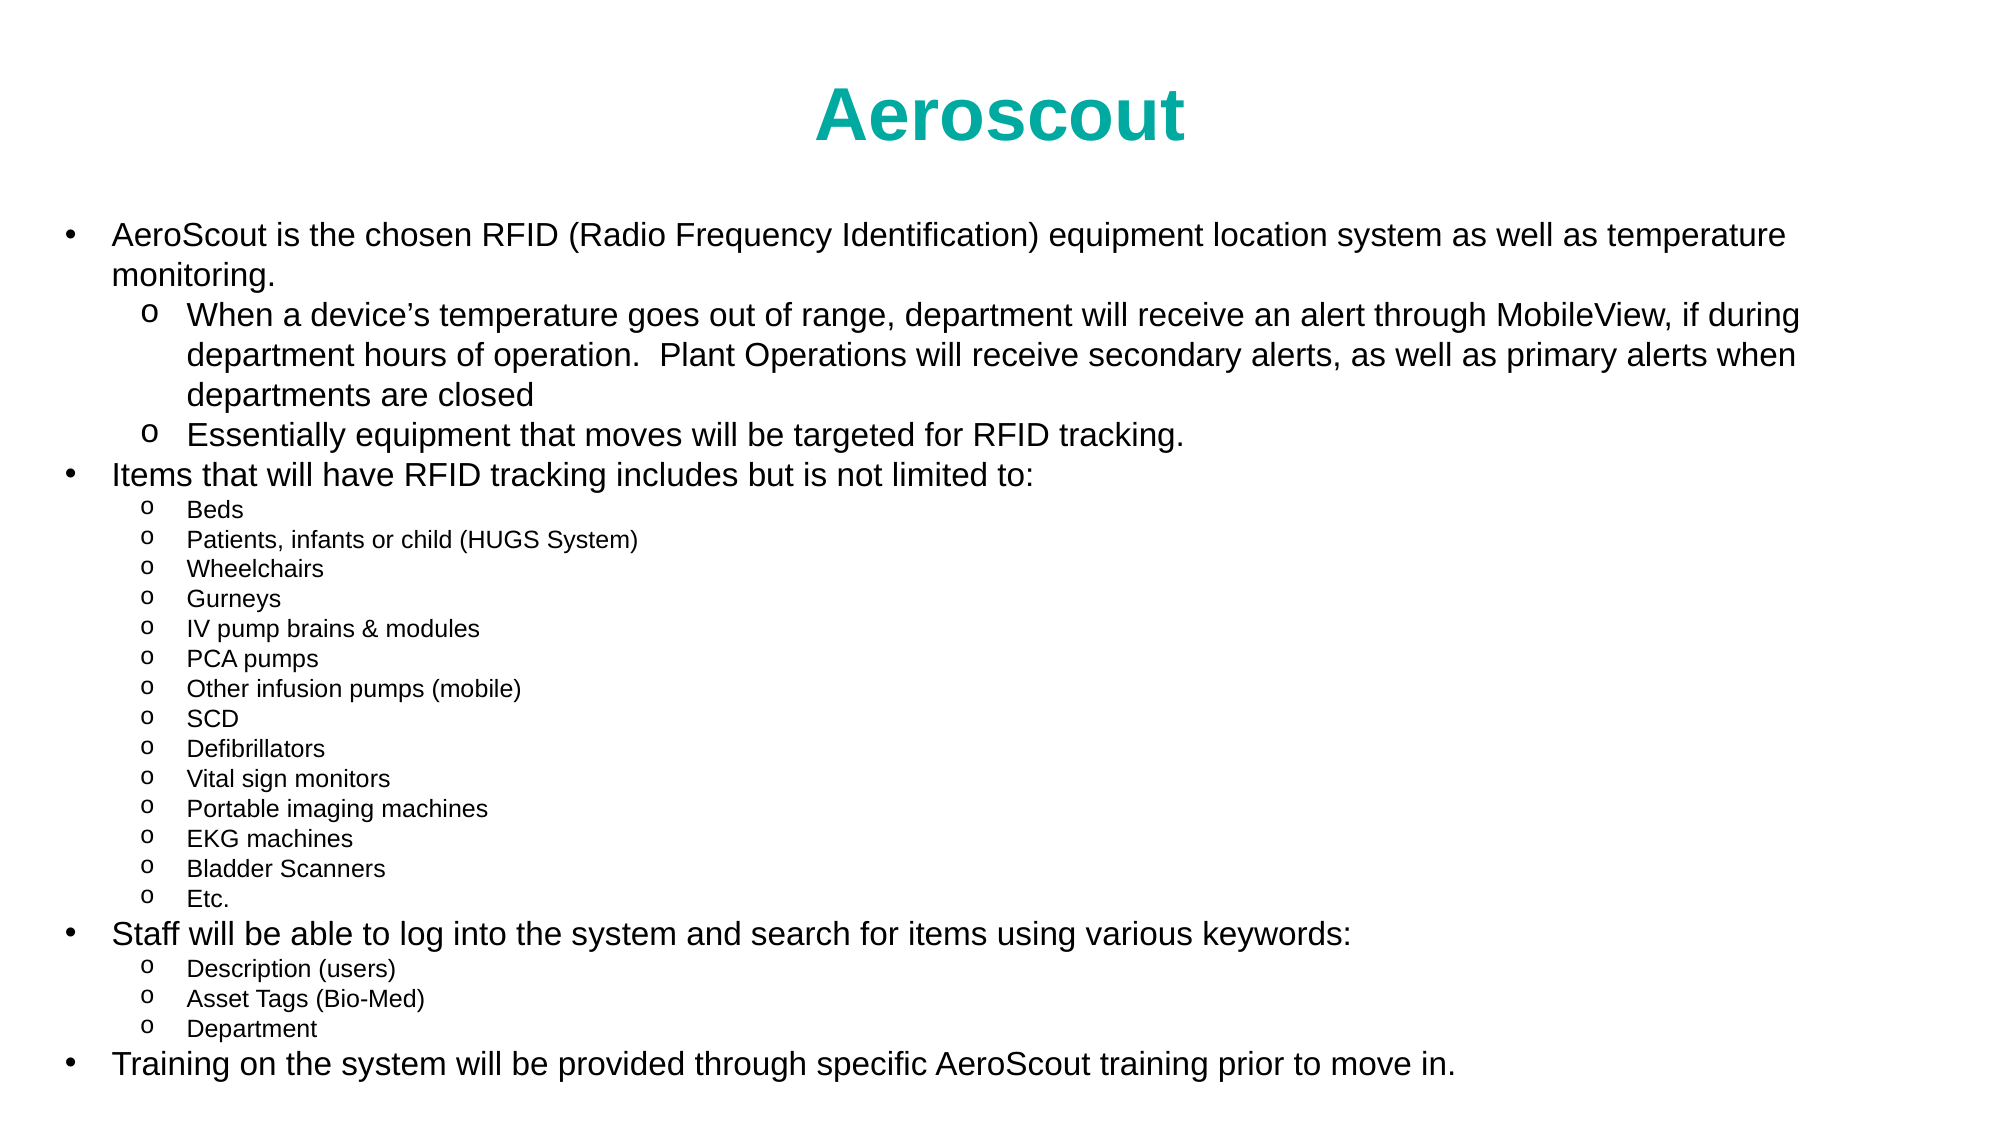

# Aeroscout
AeroScout is the chosen RFID (Radio Frequency Identification) equipment location system as well as temperature monitoring.
When a device’s temperature goes out of range, department will receive an alert through MobileView, if during department hours of operation.  Plant Operations will receive secondary alerts, as well as primary alerts when departments are closed
Essentially equipment that moves will be targeted for RFID tracking.
Items that will have RFID tracking includes but is not limited to:
Beds
Patients, infants or child (HUGS System)
Wheelchairs
Gurneys
IV pump brains & modules
PCA pumps
Other infusion pumps (mobile)
SCD
Defibrillators
Vital sign monitors
Portable imaging machines
EKG machines
Bladder Scanners
Etc.
Staff will be able to log into the system and search for items using various keywords:
Description (users)
Asset Tags (Bio-Med)
Department
Training on the system will be provided through specific AeroScout training prior to move in.